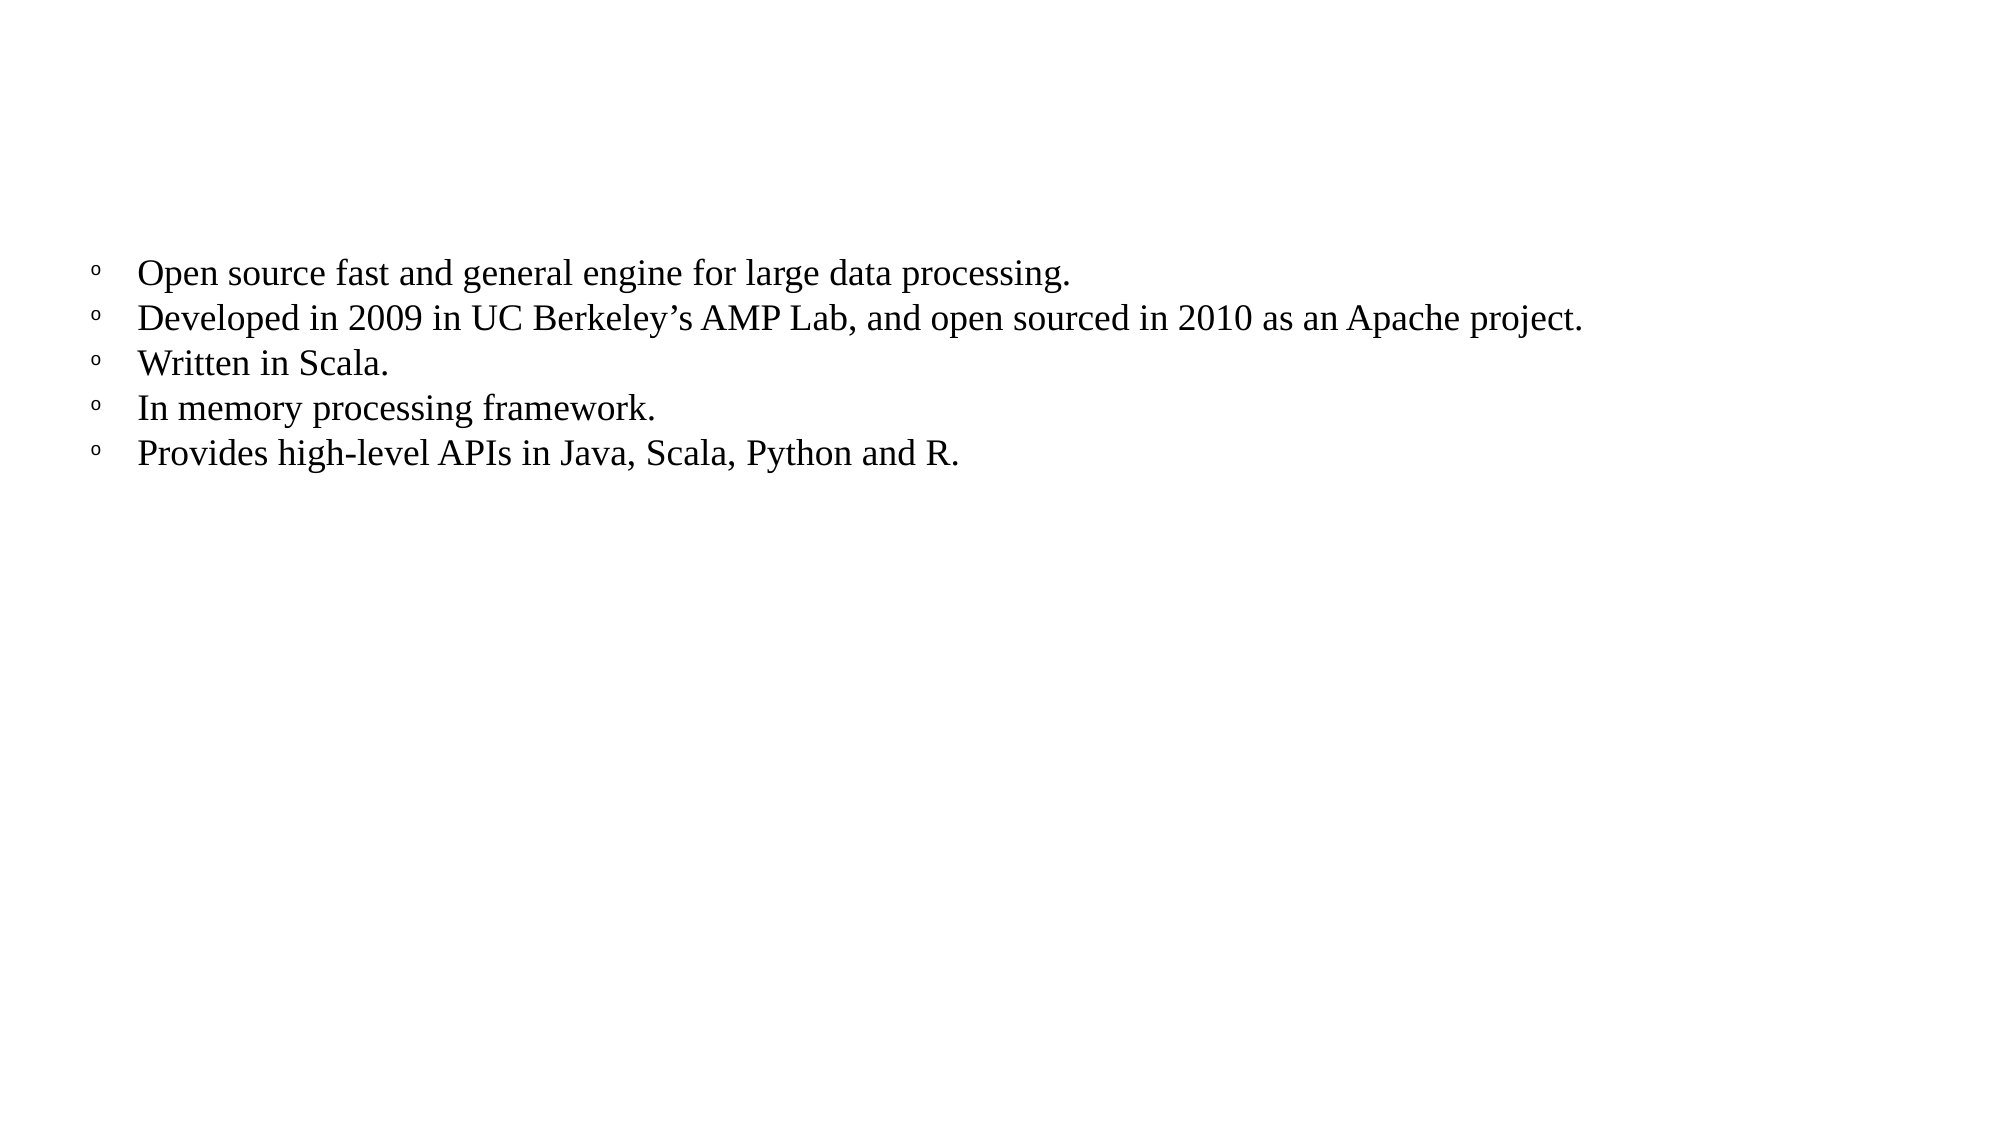

# What is Spark ?

Open source fast and general engine for large data processing.
Developed in 2009 in UC Berkeley’s AMP Lab, and open sourced in 2010 as an Apache project.
Written in Scala.
In memory processing framework.
Provides high-level APIs in Java, Scala, Python and R.